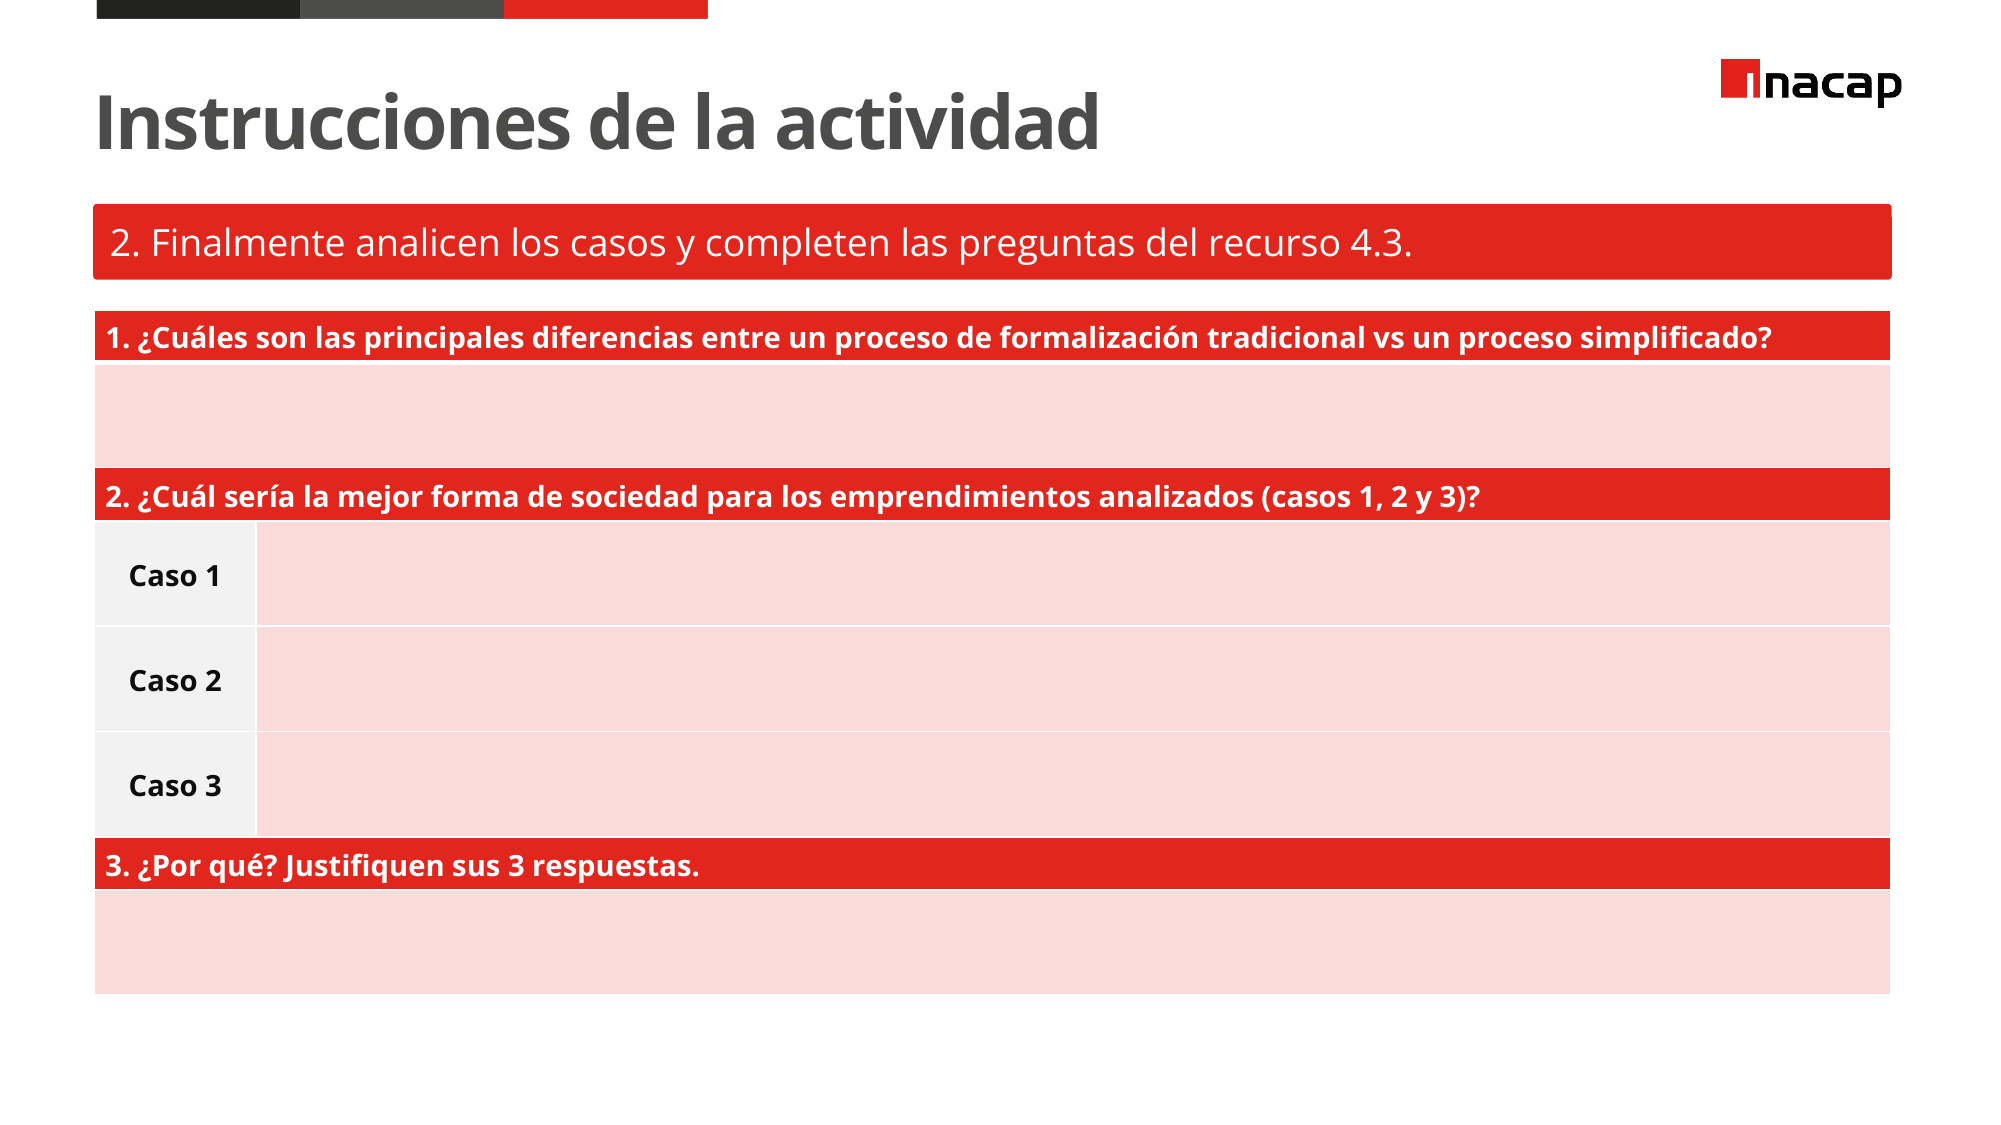

Instrucciones de la actividad
2. Finalmente analicen los casos y completen las preguntas del recurso 4.3.
| 1. ¿Cuáles son las principales diferencias entre un proceso de formalización tradicional vs un proceso simplificado? |  |
| --- | --- |
|  |  |
| 2. ¿Cuál sería la mejor forma de sociedad para los emprendimientos analizados (casos 1, 2 y 3)? |  |
| Caso 1 |  |
| Caso 2 |  |
| Caso 3 |  |
| 3. ¿Por qué? Justifiquen sus 3 respuestas. |  |
|  |  |